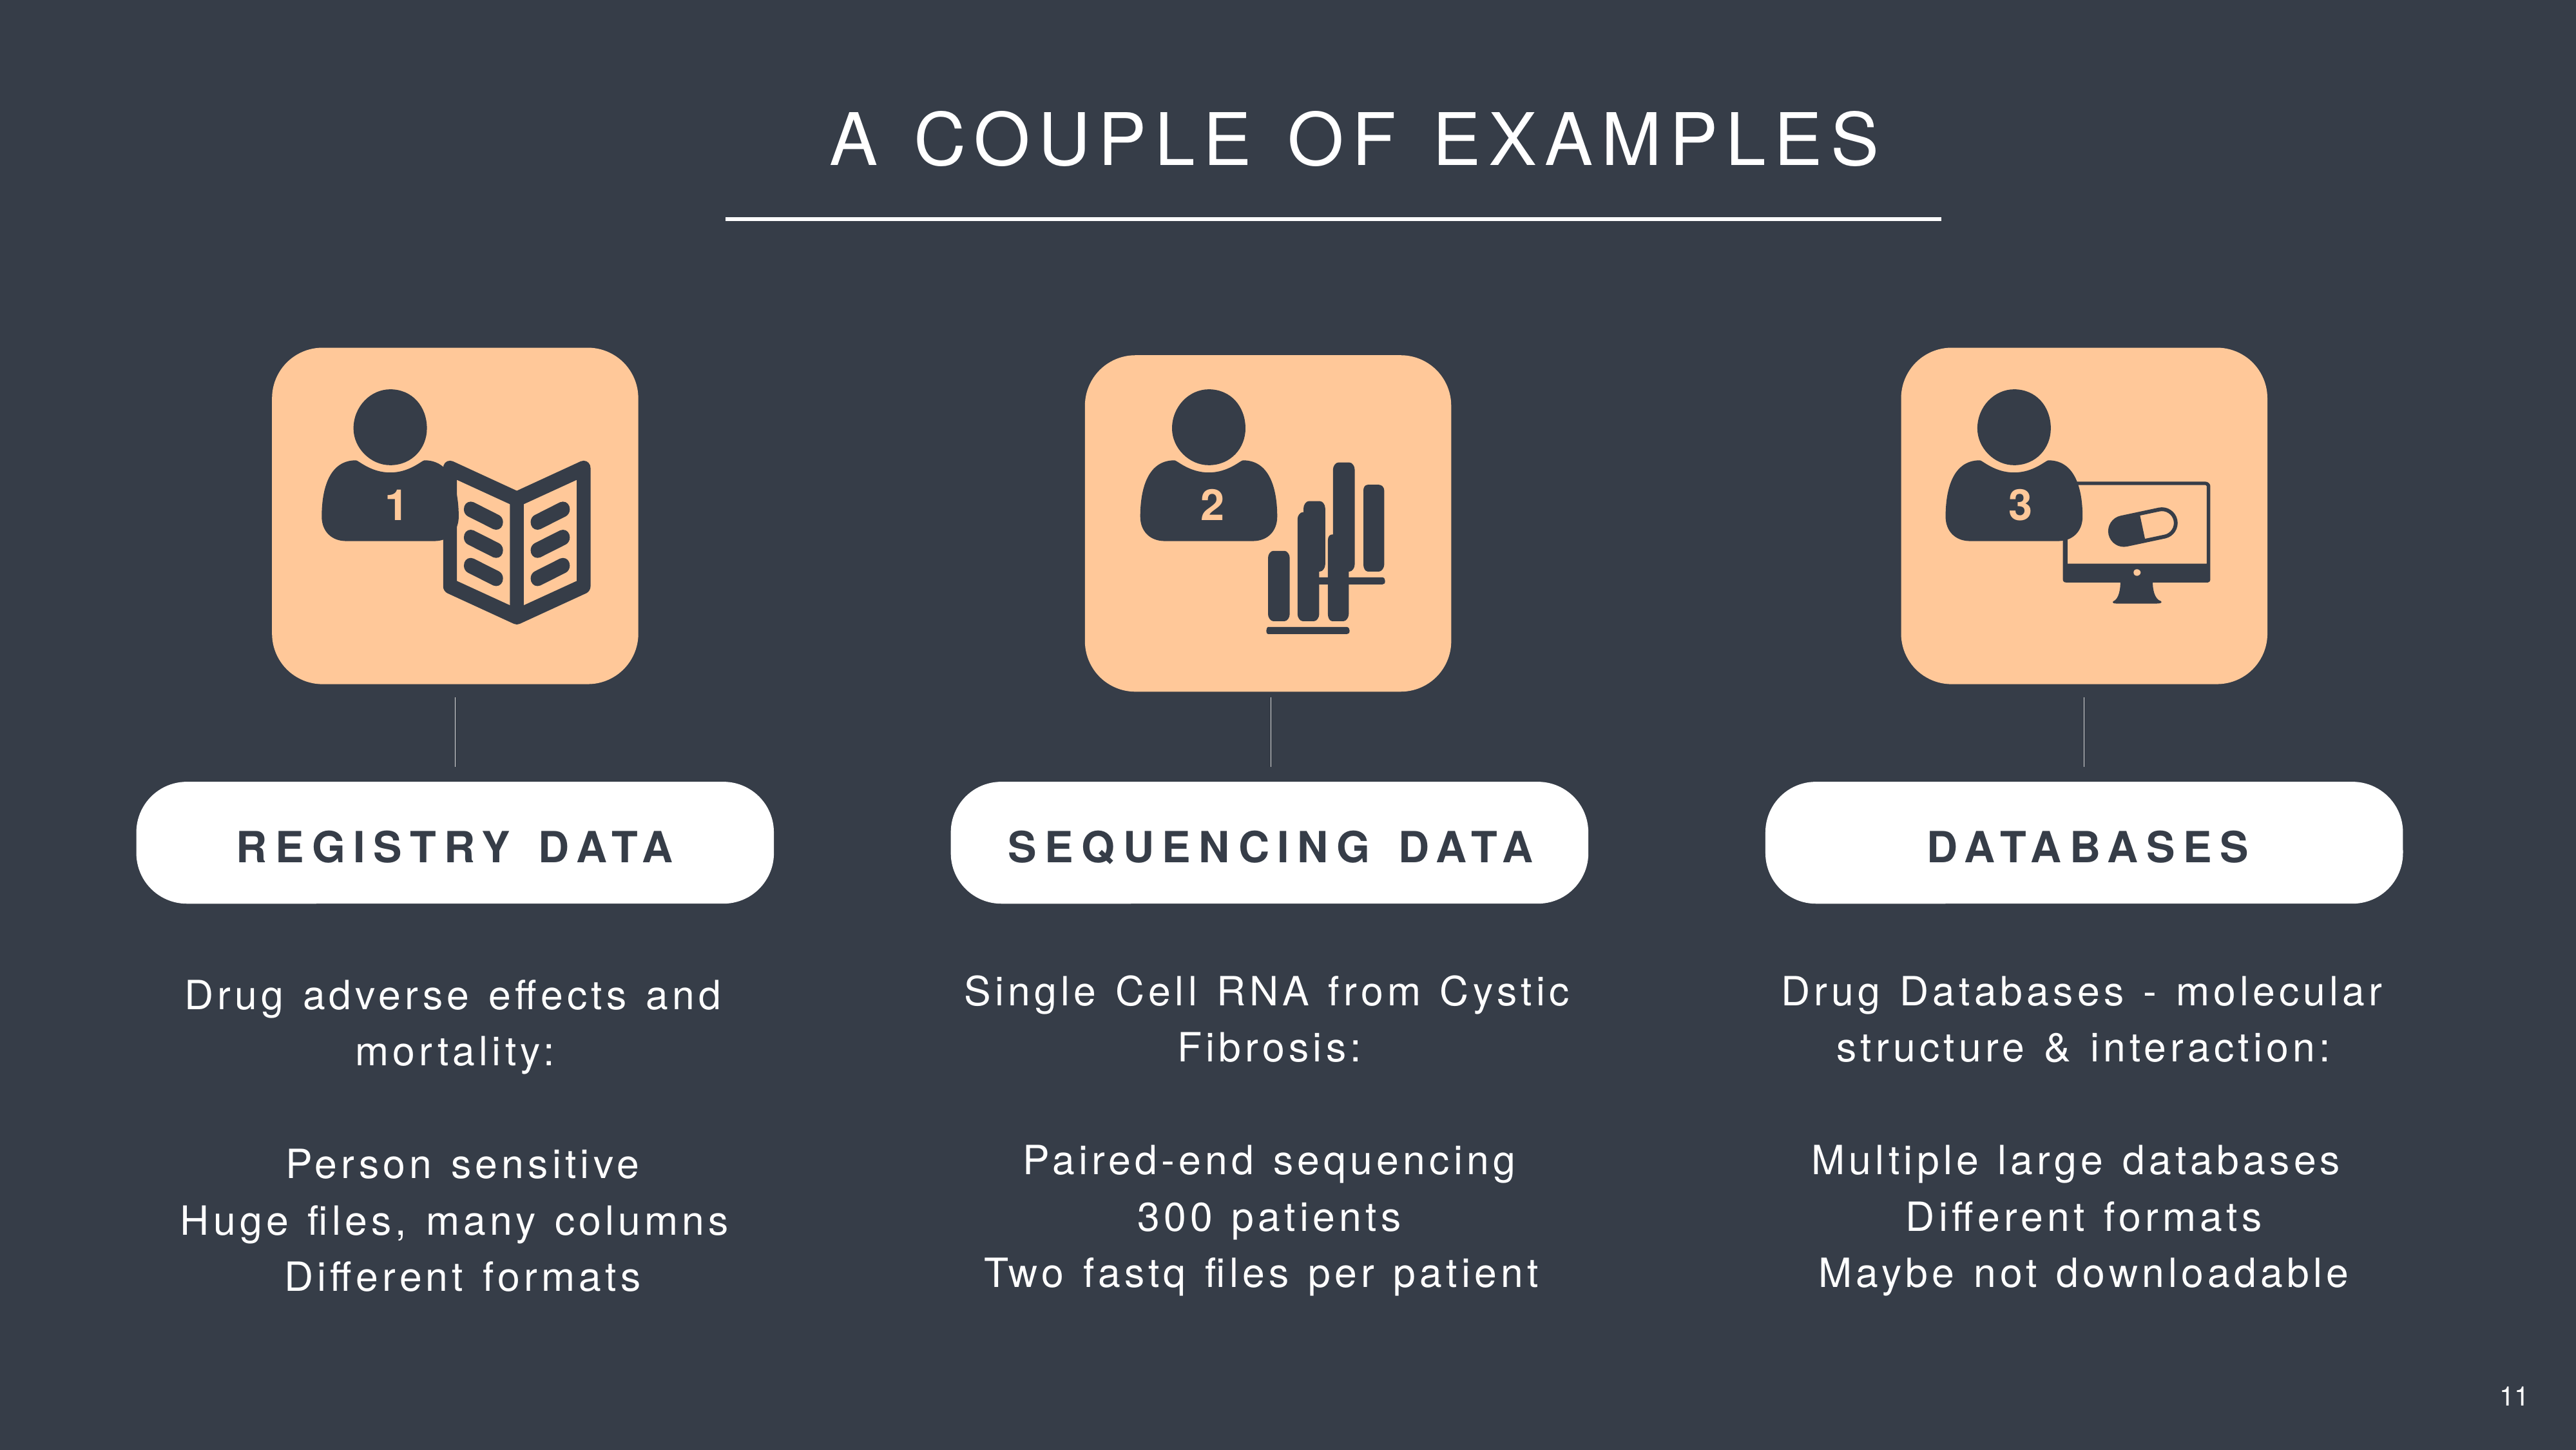

A COUPLE OF EXAMPLES

1
2
3

REGISTRY DATA
SEQUENCING DATA
DATABASES
Single Cell RNA from Cystic Fibrosis:

Paired-end sequencing
300 patients
Two fastq files per patient

Drug Databases - molecular structure & interaction:

Multiple large databases
Different formats
Maybe not downloadable

Drug adverse effects and mortality:

 Person sensitive
Huge files, many columns
 Different formats
11